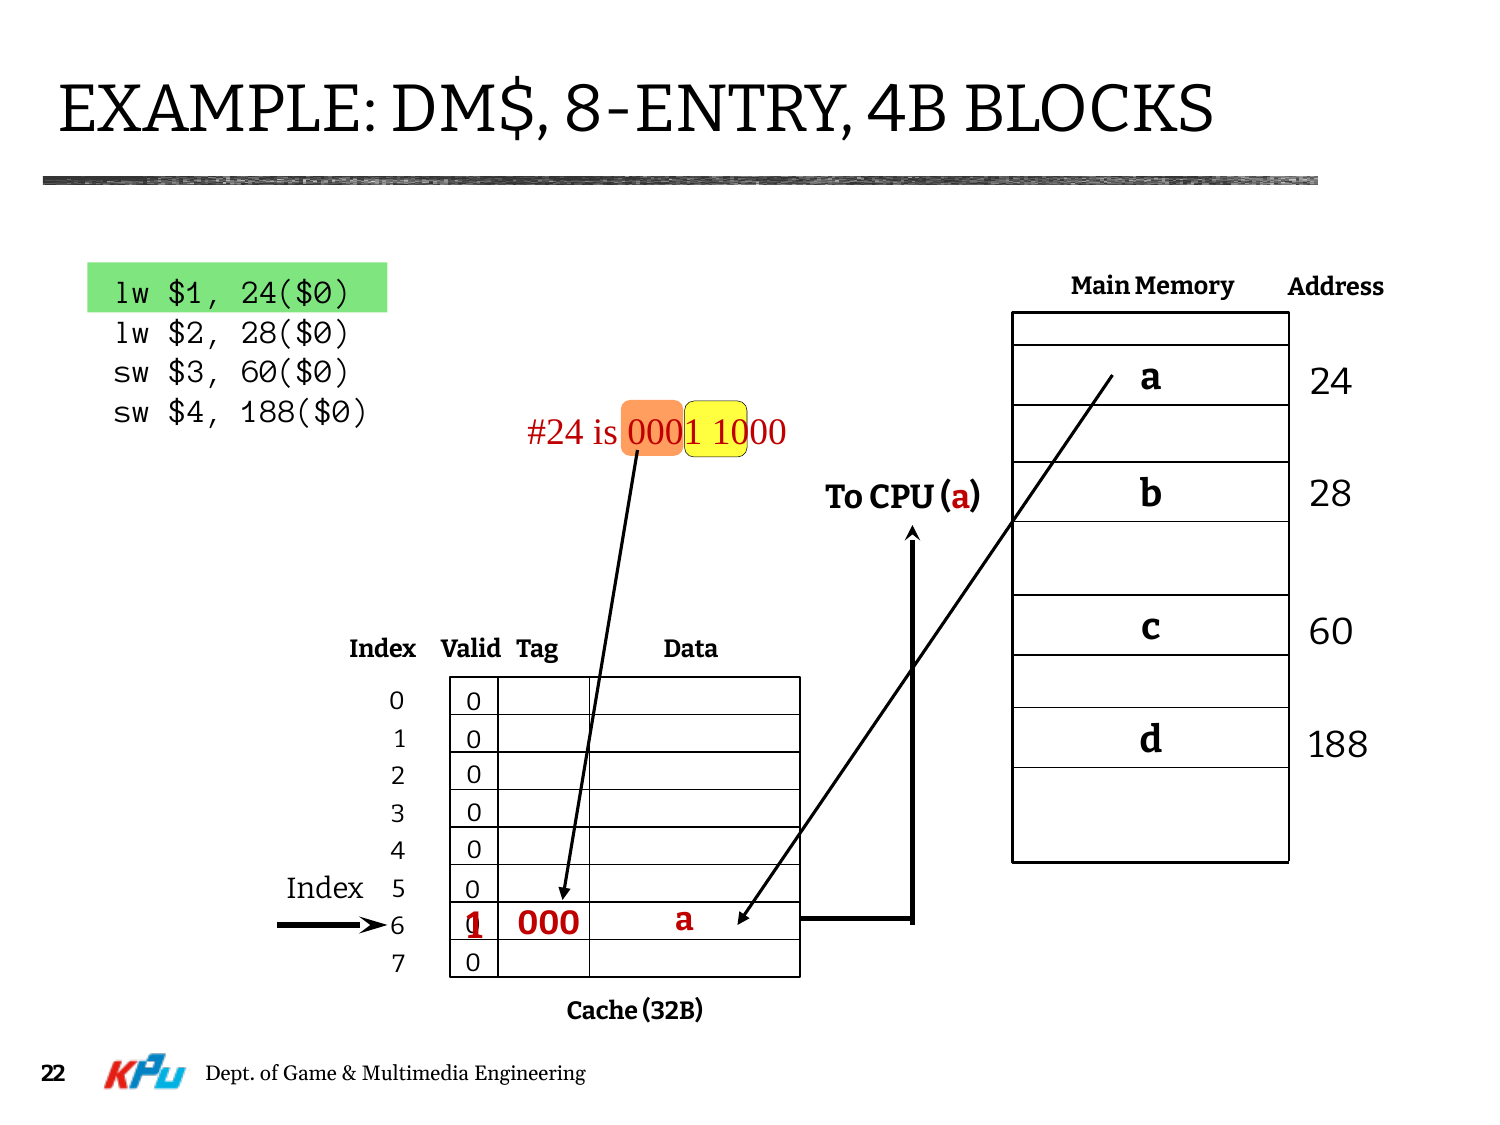

# Example: DM$, 8-Entry, 4B blocks

lw $1, 24($0)
lw $2, 28($0)
sw $3, 60($0)
sw $4, 188($0)

Main Memory
Address

a
24

#24 is 0001 1000

28
b
To CPU (a)
60
c
Index
Valid
Tag
Data
0
1
2
3
4
5
6
7

Cache (32B)
0
d
188
0
0
0
0
Index
0
1
a
0
000
0
22
Dept. of Game & Multimedia Engineering